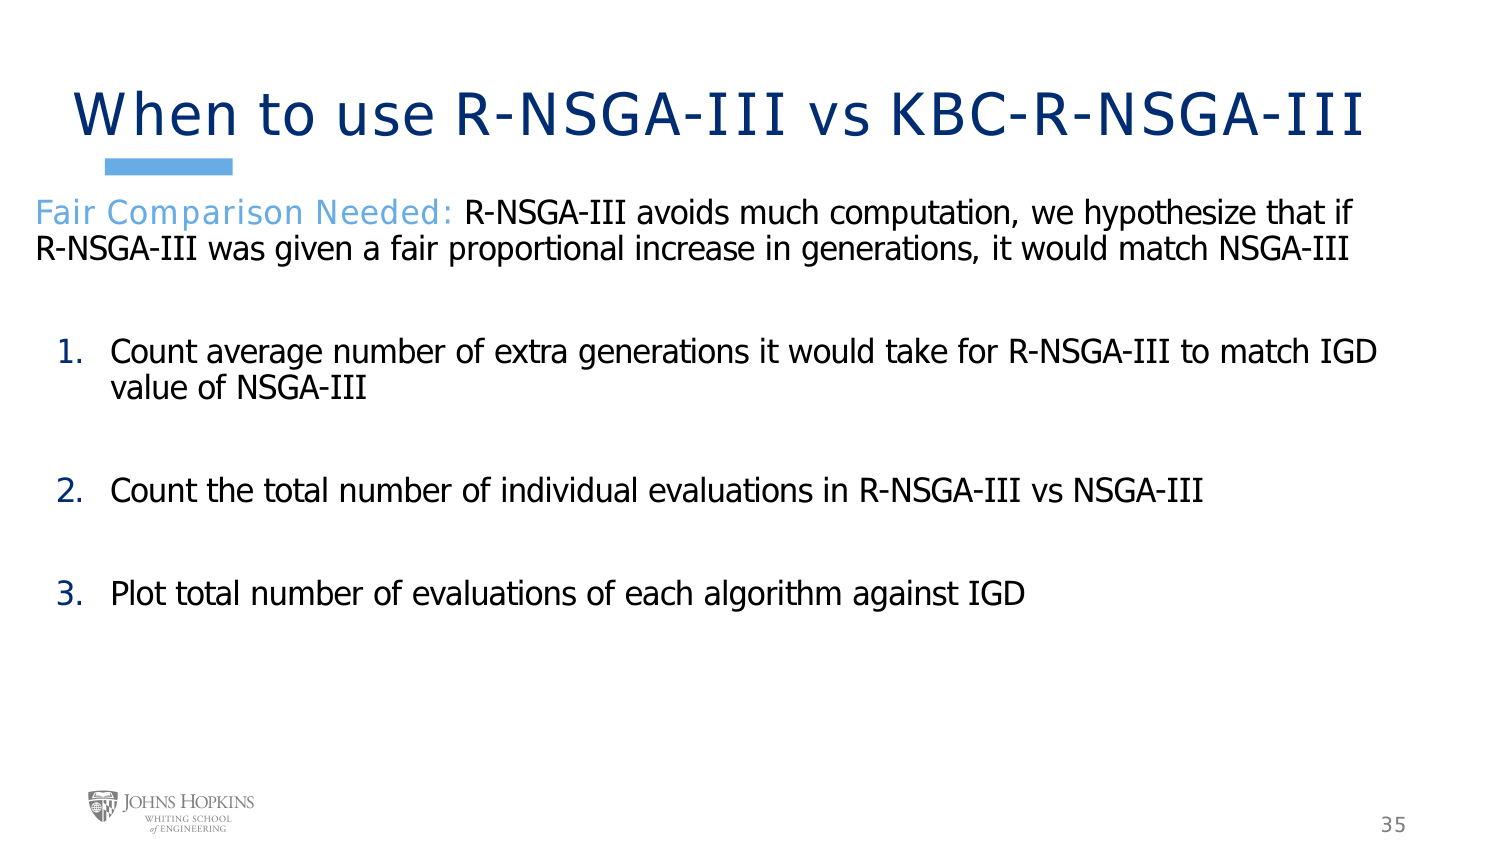

# When to use R-NSGA-III vs KBC-R-NSGA-III
Fair Comparison Needed: R-NSGA-III avoids much computation, we hypothesize that if R-NSGA-III was given a fair proportional increase in generations, it would match NSGA-III

Count average number of extra generations it would take for R-NSGA-III to match IGD value of NSGA-III

Count the total number of individual evaluations in R-NSGA-III vs NSGA-III

Plot total number of evaluations of each algorithm against IGD